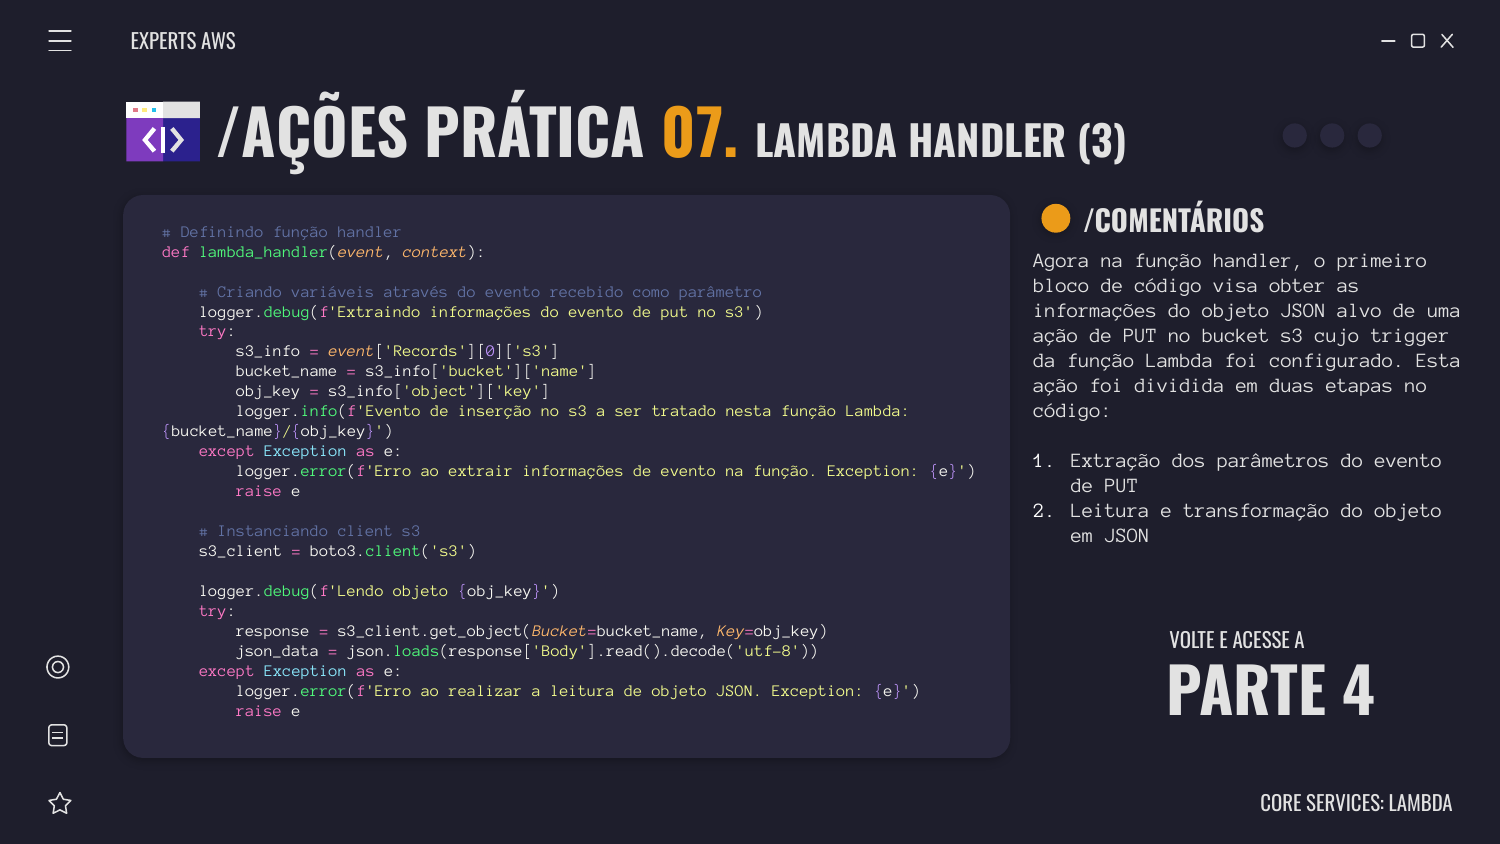

EXPERTS AWS

/AÇÕES PRÁTICA 07. LAMBDA HANDLER (3)

/COMENTÁRIOS

# Definindo função handler
def lambda_handler(event, context):
    # Criando variáveis através do evento recebido como parâmetro
    logger.debug(f'Extraindo informações do evento de put no s3')
    try:
        s3_info = event['Records'][0]['s3']
        bucket_name = s3_info['bucket']['name']
        obj_key = s3_info['object']['key']
        logger.info(f'Evento de inserção no s3 a ser tratado nesta função Lambda: {bucket_name}/{obj_key}')
    except Exception as e:
        logger.error(f'Erro ao extrair informações de evento na função. Exception: {e}')
        raise e

    # Instanciando client s3
    s3_client = boto3.client('s3')
    logger.debug(f'Lendo objeto {obj_key}')
    try:
        response = s3_client.get_object(Bucket=bucket_name, Key=obj_key)
        json_data = json.loads(response['Body'].read().decode('utf-8'))
    except Exception as e:
        logger.error(f'Erro ao realizar a leitura de objeto JSON. Exception: {e}')
        raise e
Agora na função handler, o primeiro bloco de código visa obter as informações do objeto JSON alvo de uma ação de PUT no bucket s3 cujo trigger da função Lambda foi configurado. Esta ação foi dividida em duas etapas no código:

Extração dos parâmetros do evento de PUT
Leitura e transformação do objeto em JSON

VOLTE E ACESSE A
PARTE 4

CORE SERVICES: LAMBDA